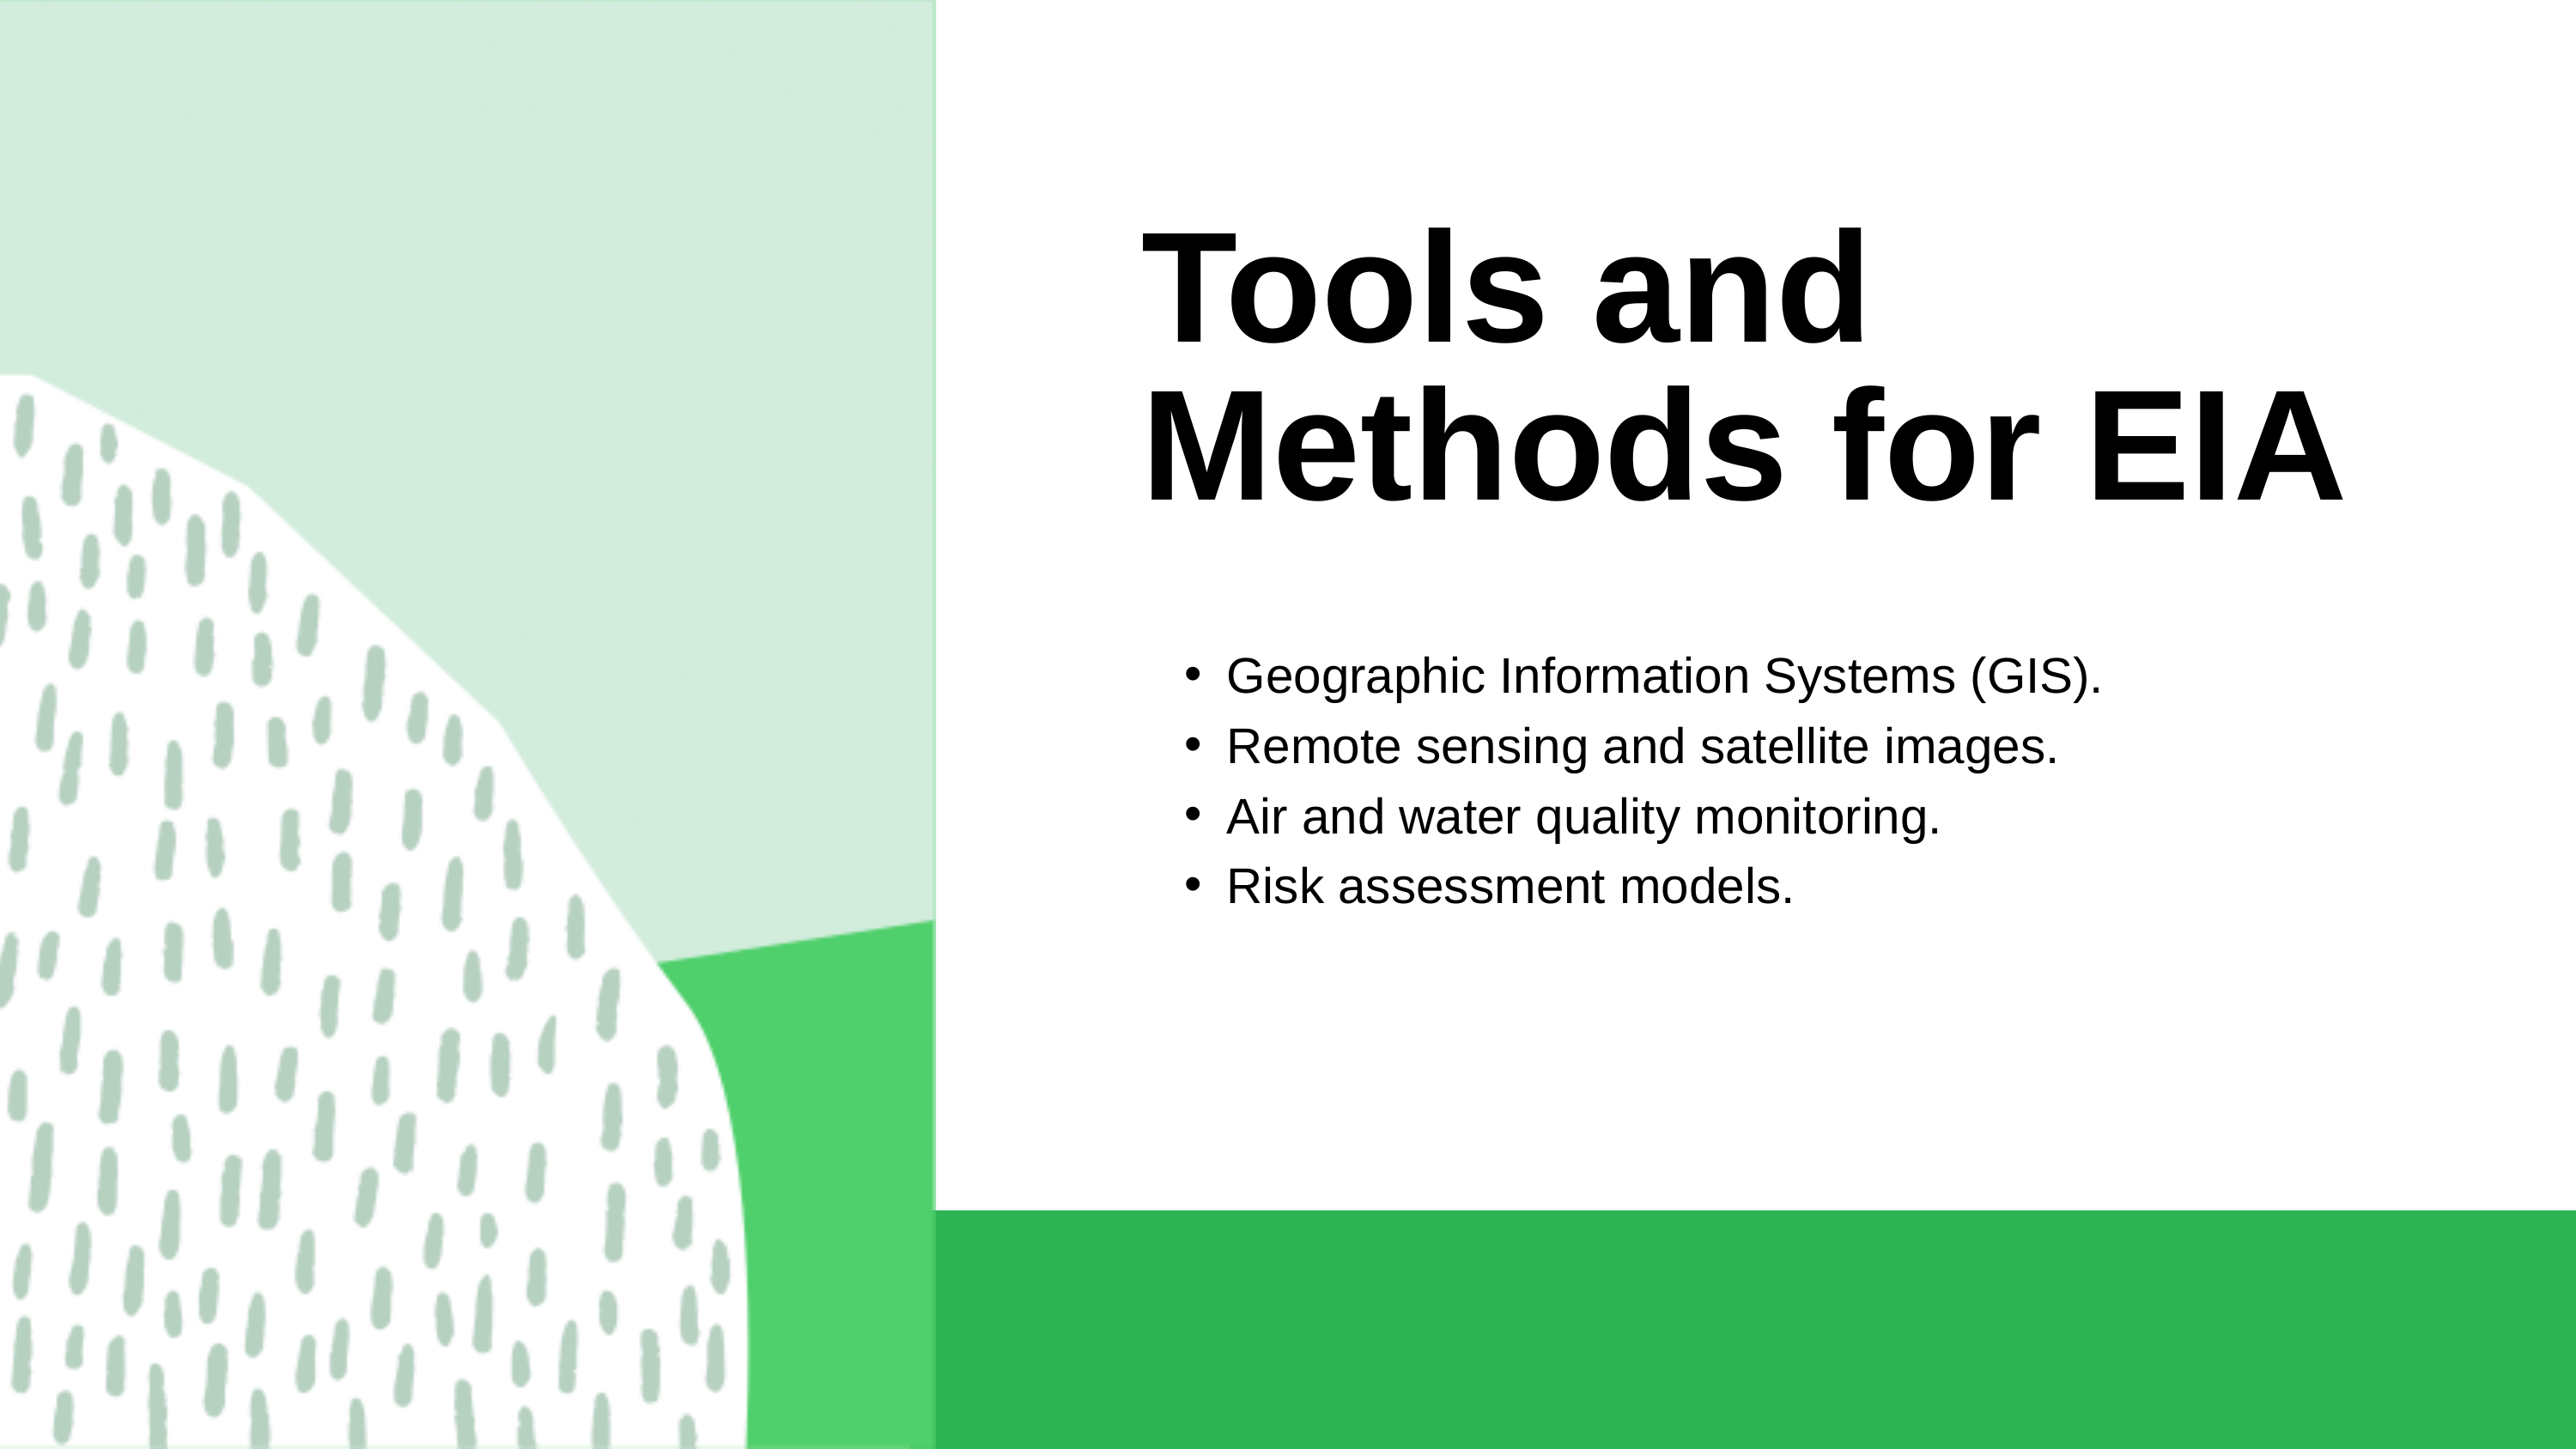

Tools and Methods for EIA
Geographic Information Systems (GIS).
Remote sensing and satellite images.
Air and water quality monitoring.
Risk assessment models.